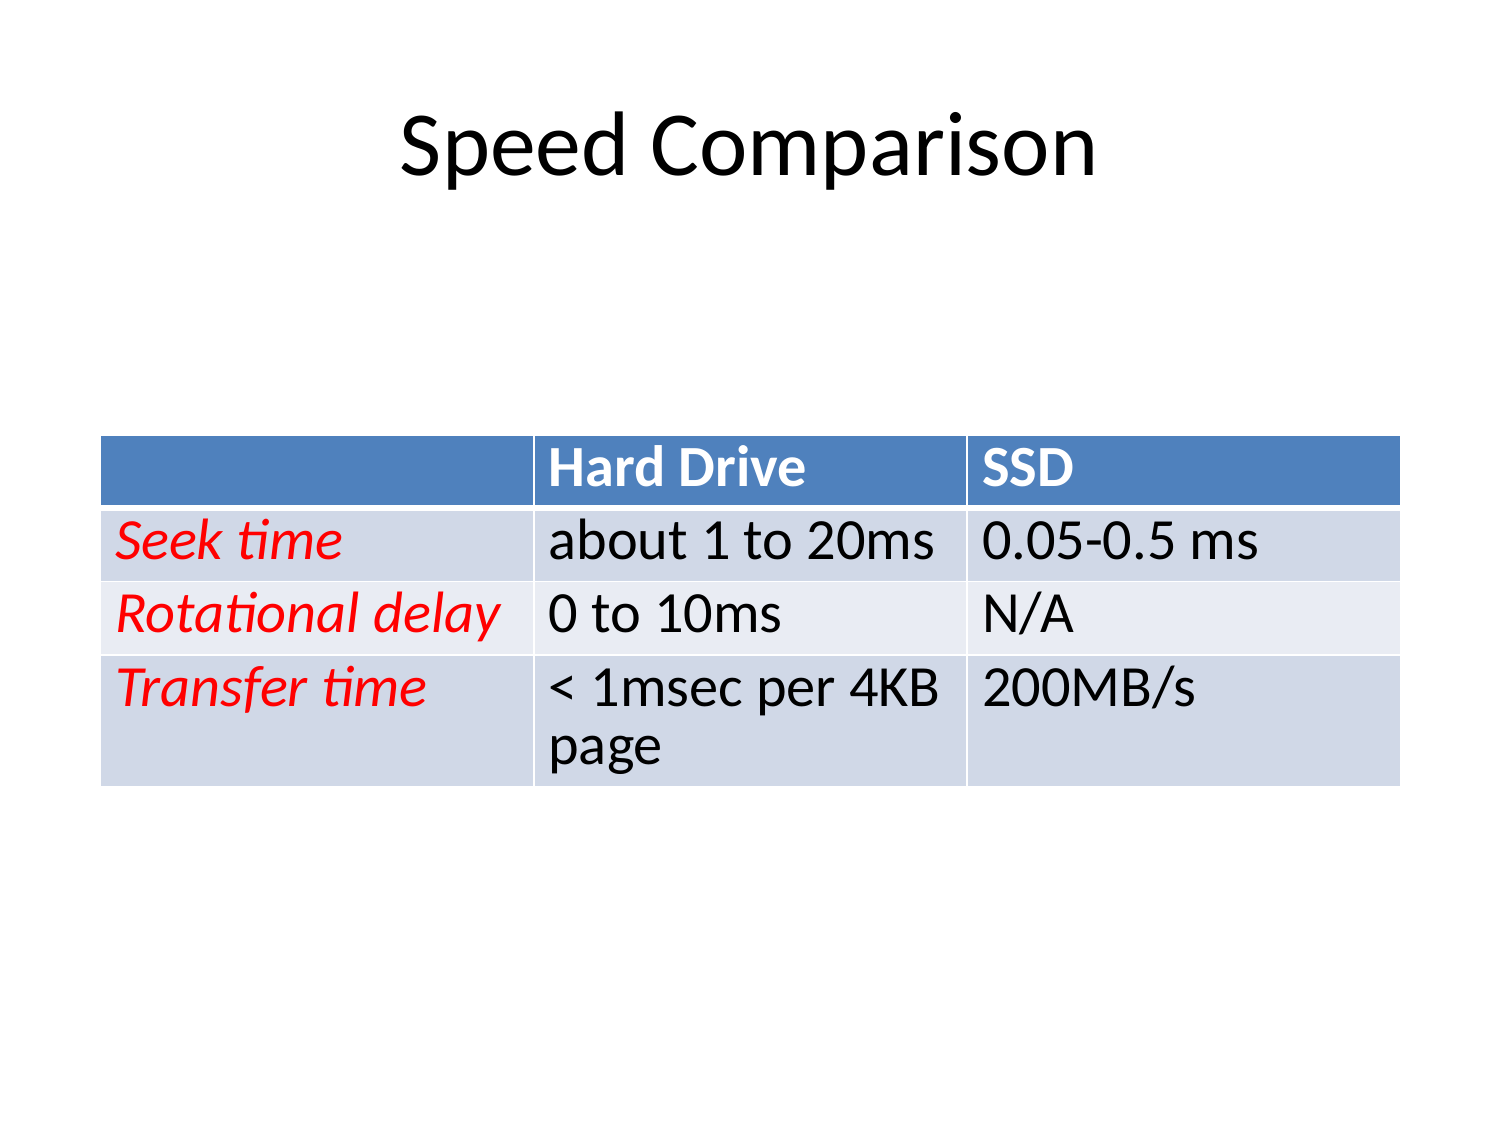

# Speed Comparison

|  | Hard Drive | SSD |
| --- | --- | --- |
| Seek time | about 1 to 20ms | 0.05-0.5 ms |
| Rotational delay | 0 to 10ms | N/A |
| Transfer time | < 1msec per 4KB page | 200MB/s |